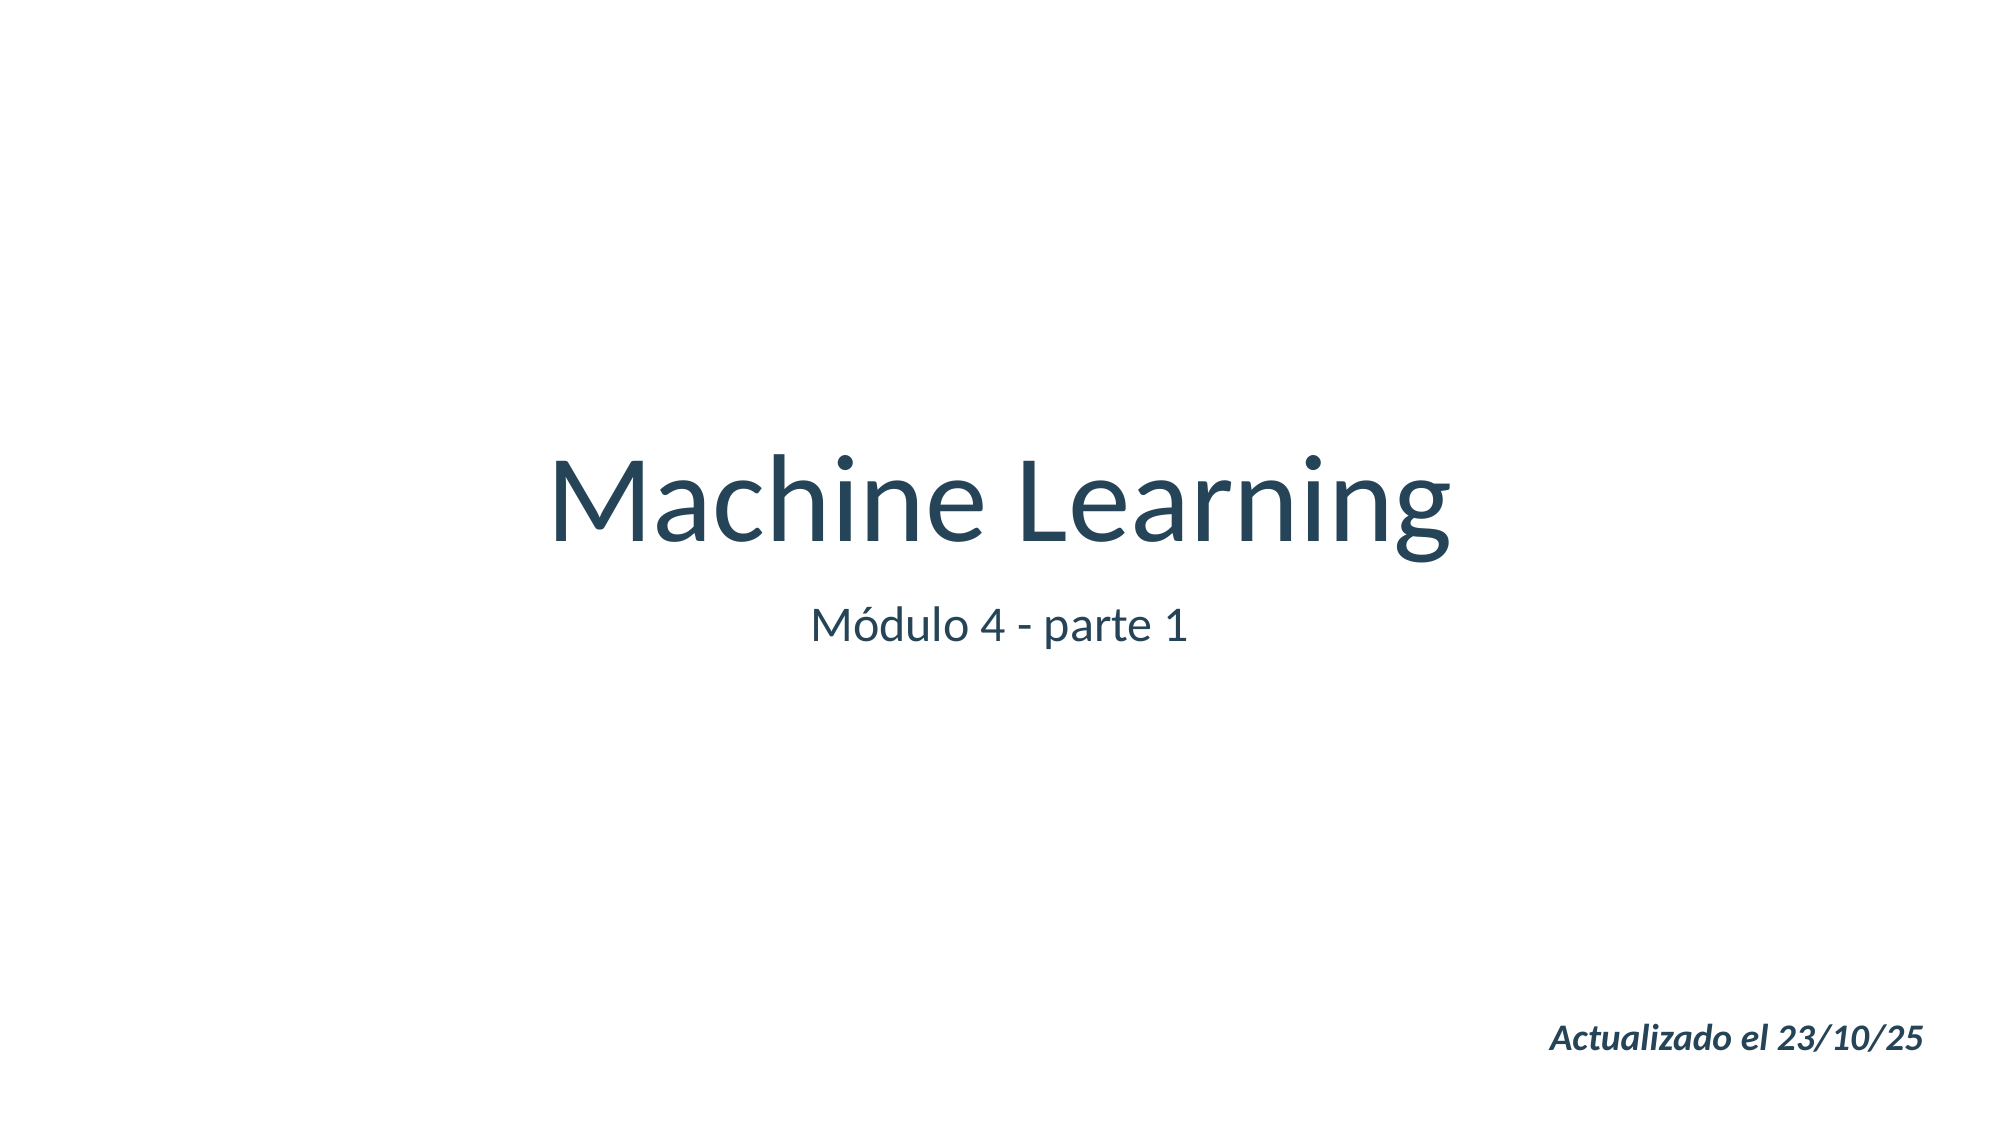

# Machine Learning
Módulo 4 - parte 1
Actualizado el 23/10/25